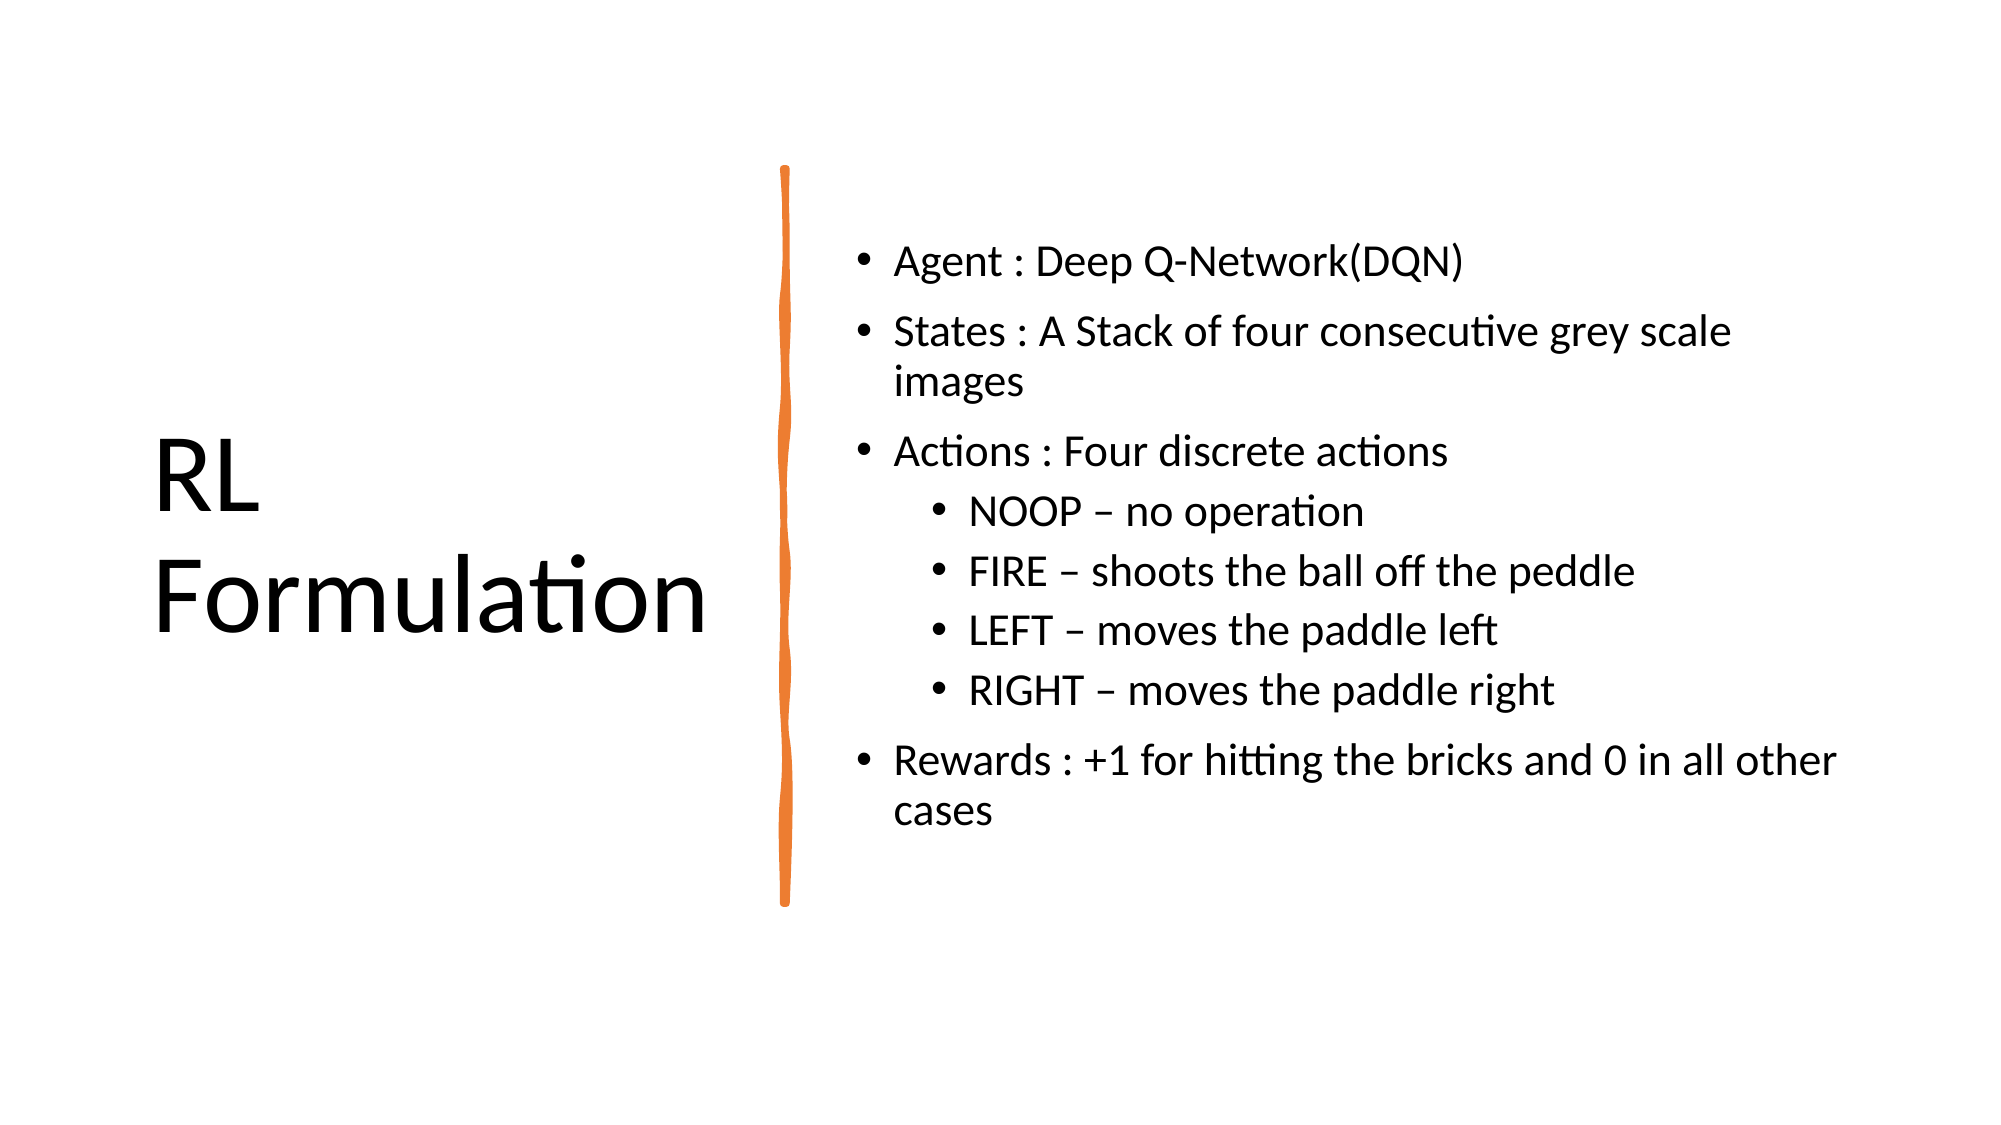

# RL Formulation
Agent : Deep Q-Network(DQN)
States : A Stack of four consecutive grey scale images
Actions : Four discrete actions
NOOP – no operation
FIRE – shoots the ball off the peddle
LEFT – moves the paddle left
RIGHT – moves the paddle right
Rewards : +1 for hitting the bricks and 0 in all other cases